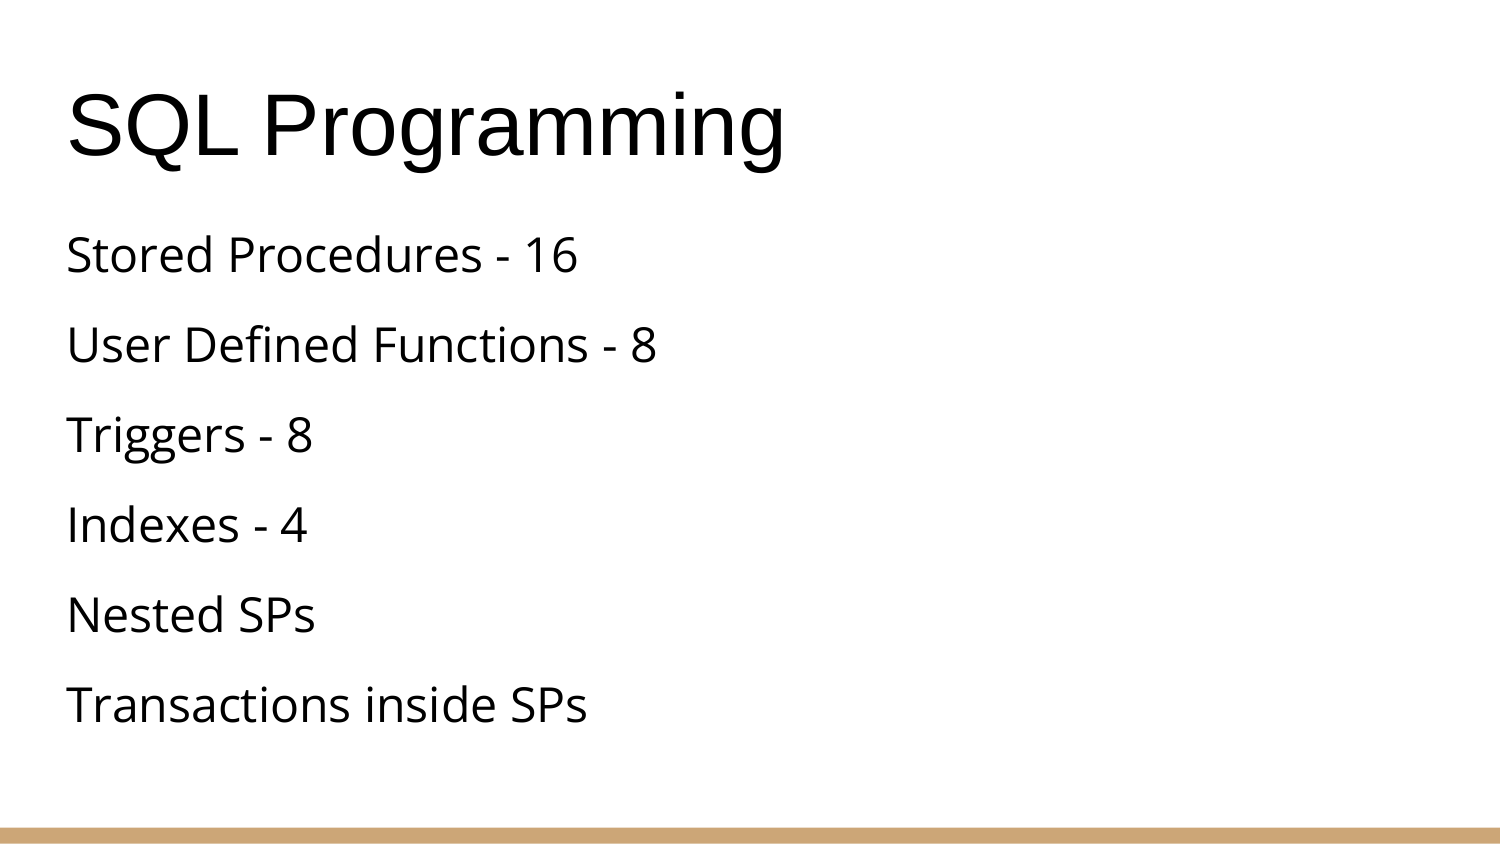

# SQL Programming
Stored Procedures - 16
User Defined Functions - 8
Triggers - 8
Indexes - 4
Nested SPs
Transactions inside SPs